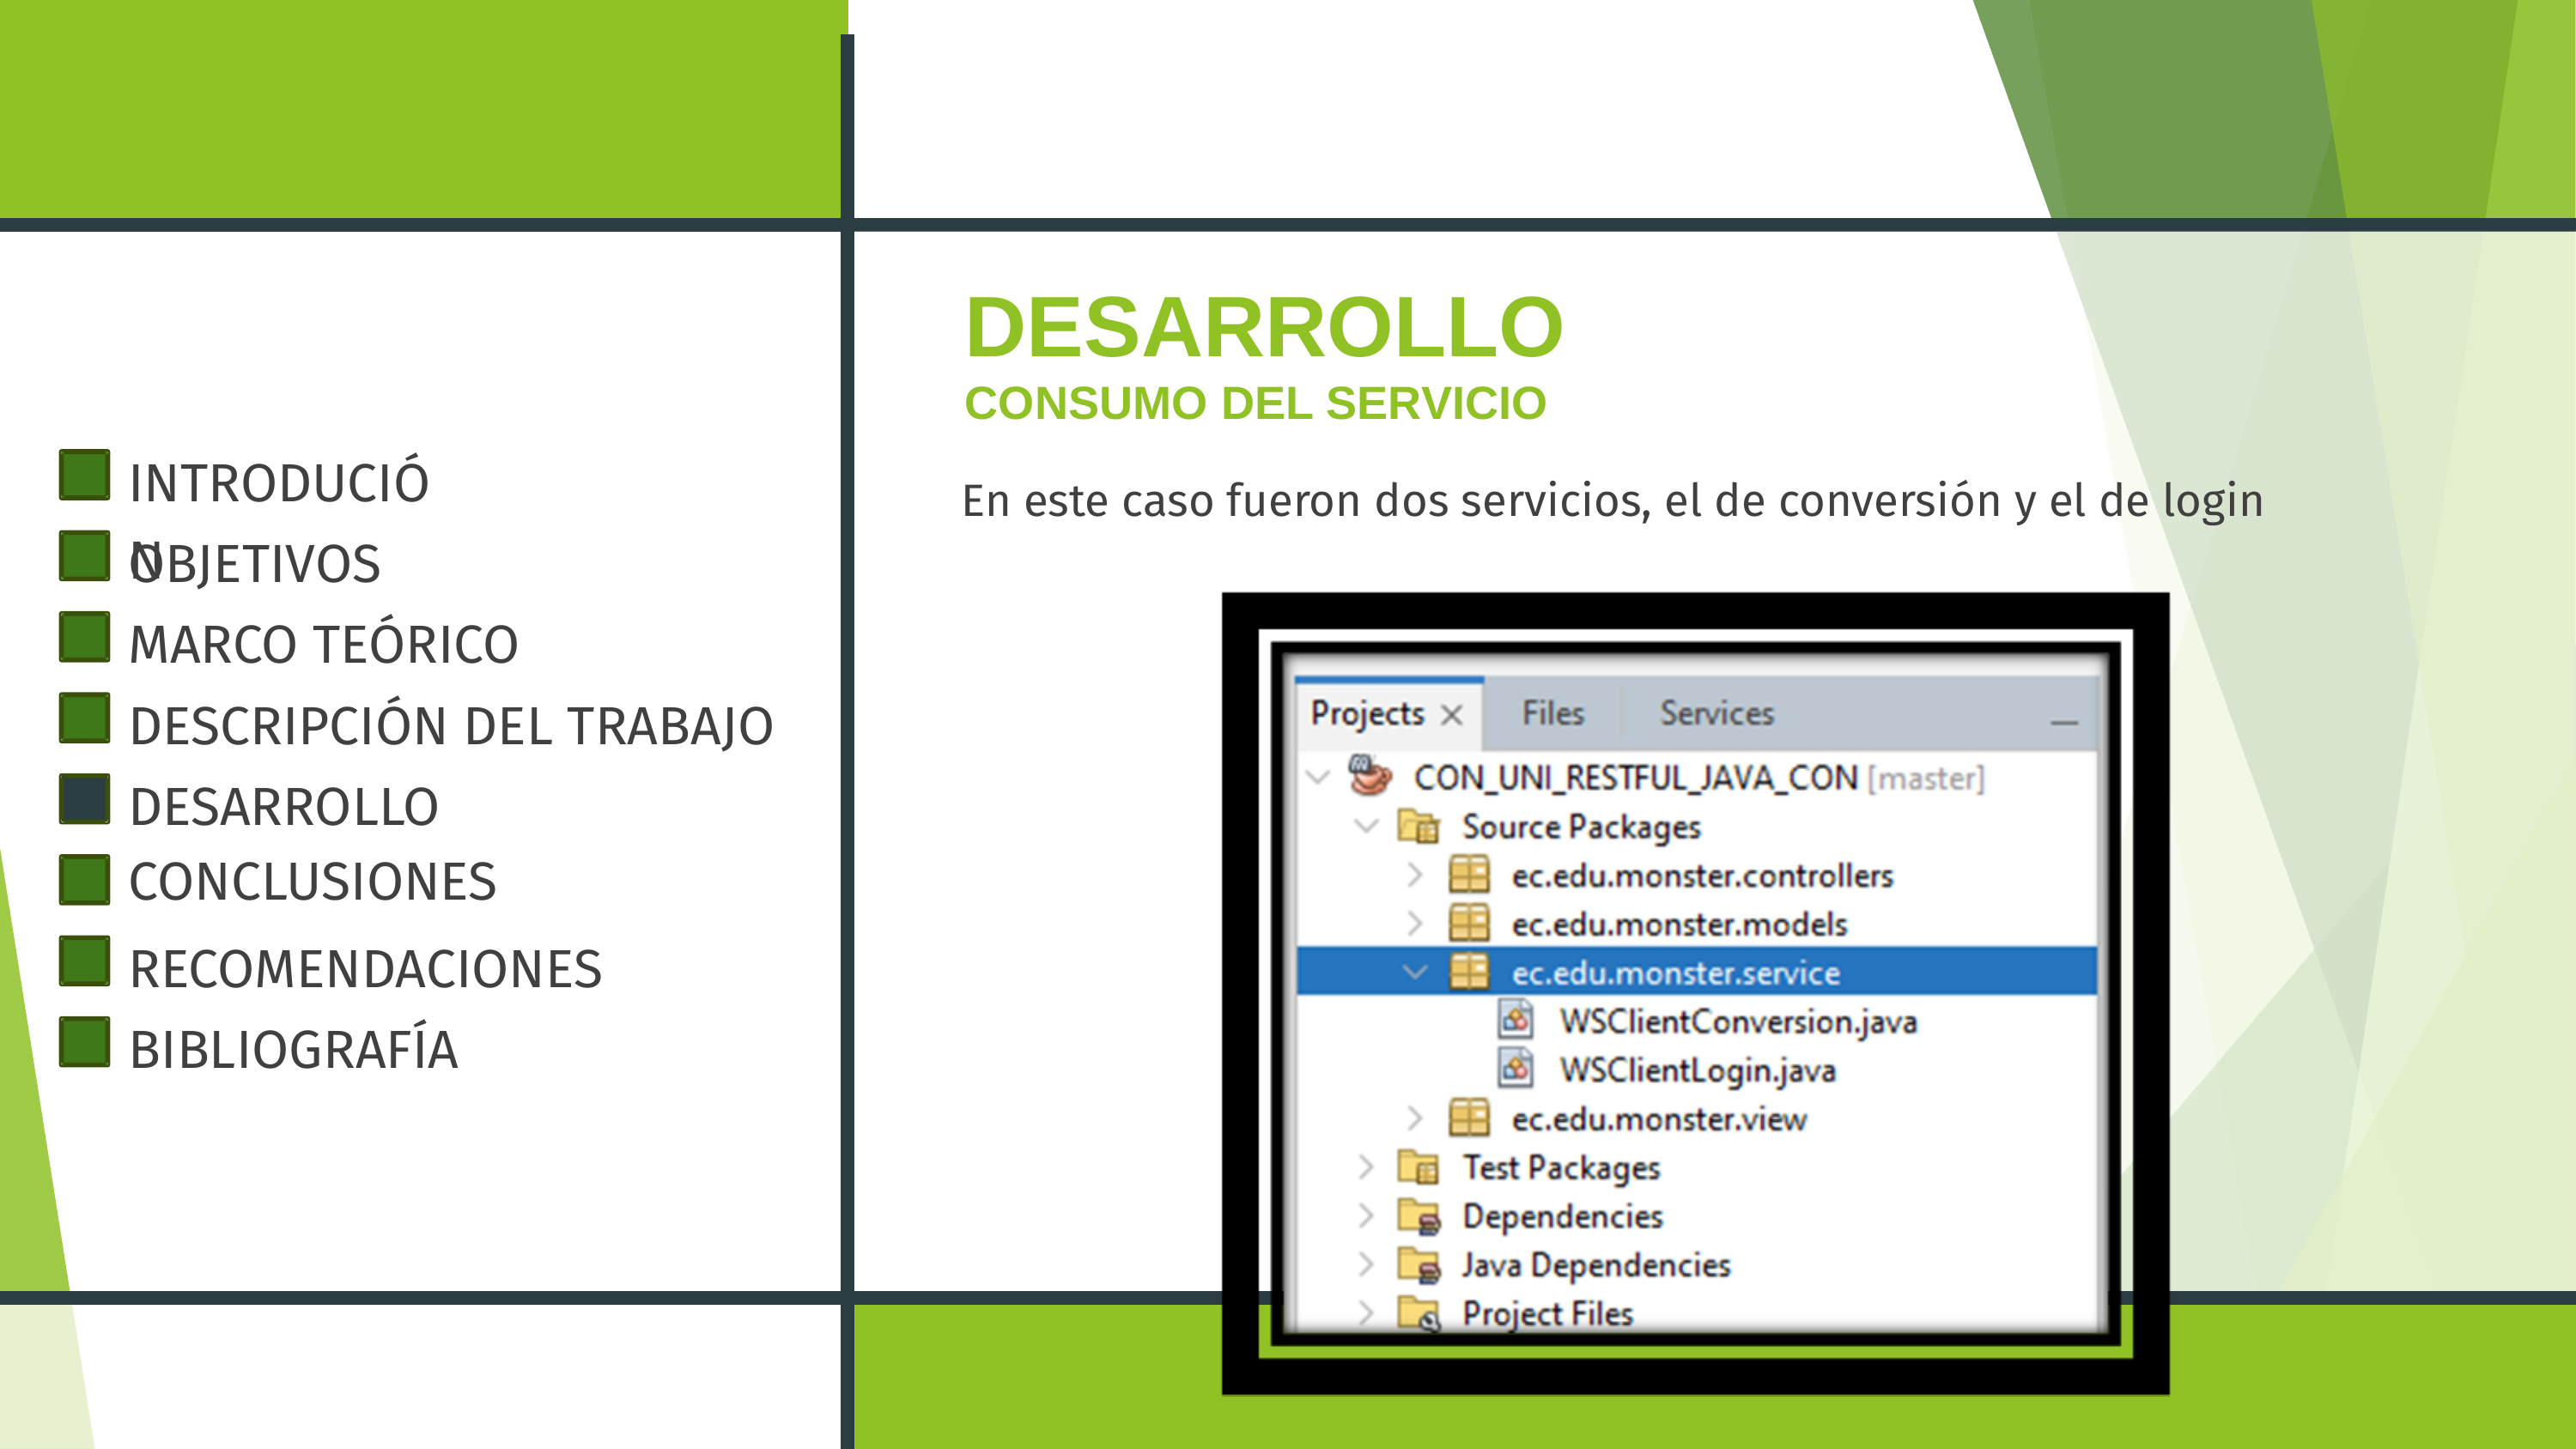

DESARROLLO
CONSUMO DEL SERVICIO
INTRODUCIÓN

OBJETIVOS

MARCO TEÓRICO

DESCRIPCIÓN DEL TRABAJO

DESARROLLO

CONCLUSIONES

RECOMENDACIONES

BIBLIOGRAFÍA

En este caso fueron dos servicios, el de conversión y el de login